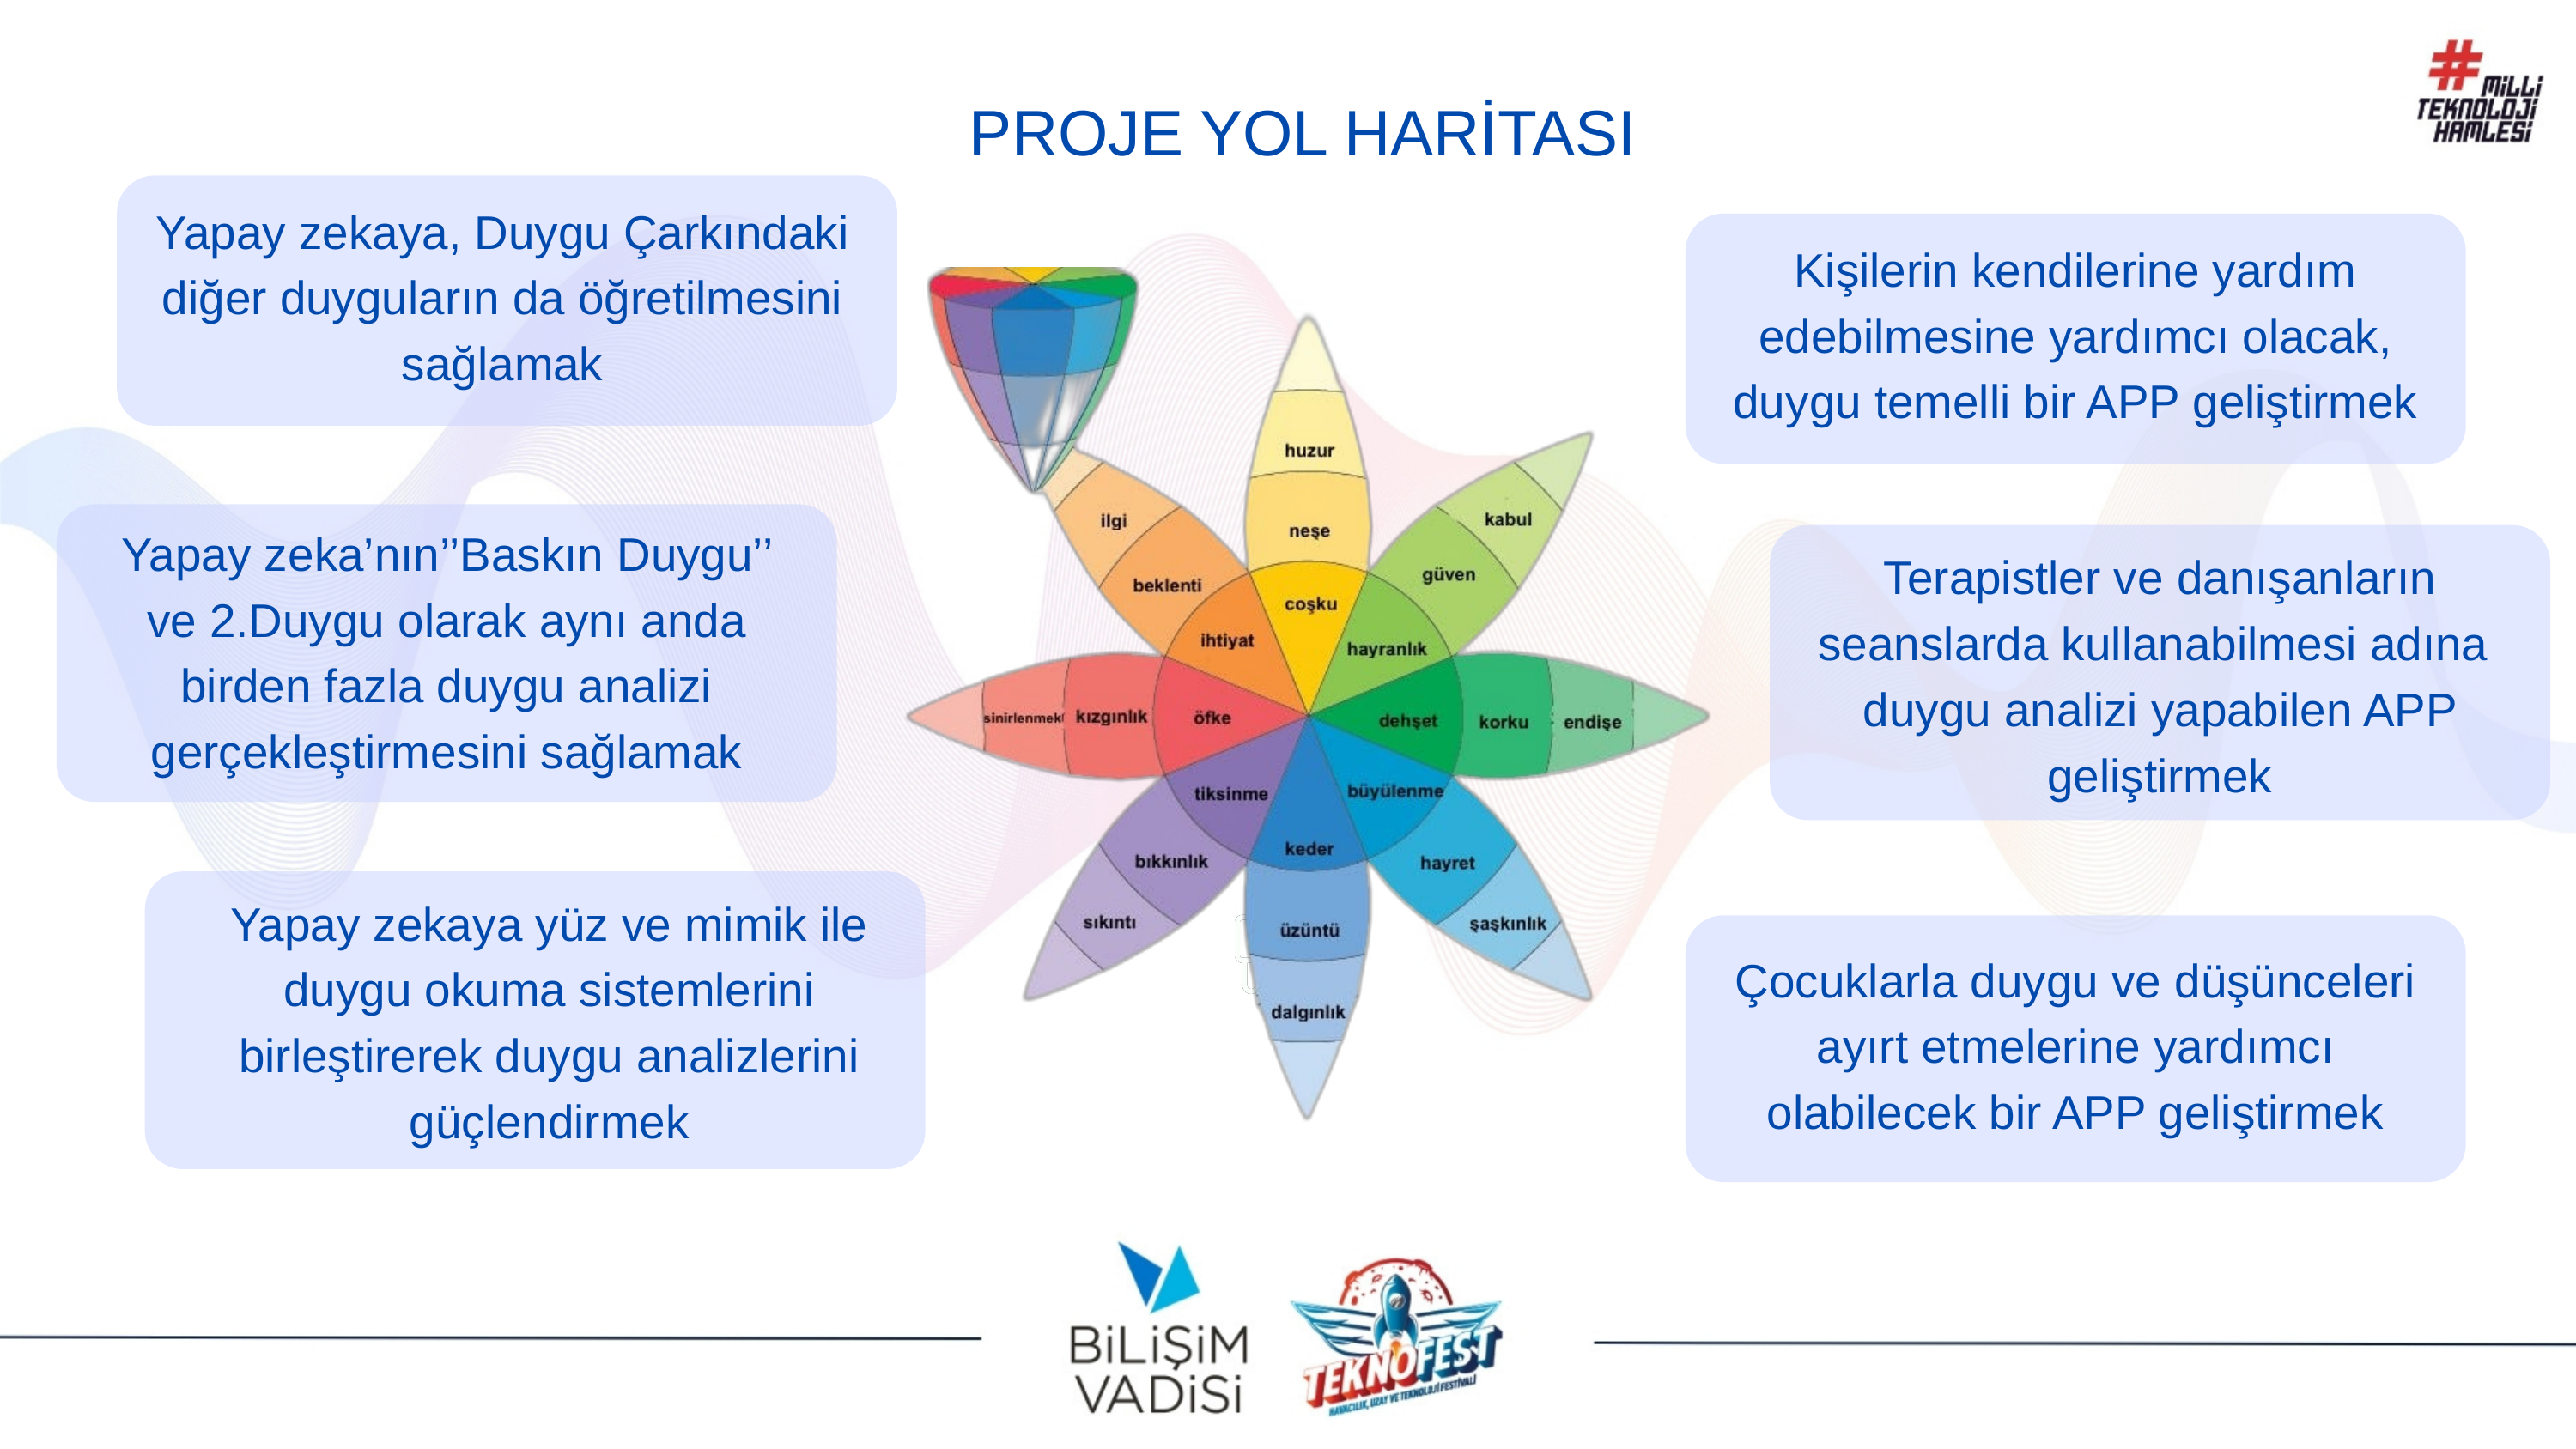

PROJE YOL HARİTASI

Yapay zekaya, Duygu Çarkındaki diğer duyguların da öğretilmesini sağlamak

Kişilerin kendilerine yardım edebilmesine yardımcı olacak, duygu temelli bir APP geliştirmek

Yapay zeka’nın’’Baskın Duygu’’ ve 2.Duygu olarak aynı anda birden fazla duygu analizi gerçekleştirmesini sağlamak

Terapistler ve danışanların seanslarda kullanabilmesi adına  duygu analizi yapabilen APP geliştirmek

Yapay zekaya yüz ve mimik ile duygu okuma sistemlerini birleştirerek duygu analizlerini güçlendirmek

Çocuklarla duygu ve düşünceleri ayırt etmelerine yardımcı olabilecek bir APP geliştirmek